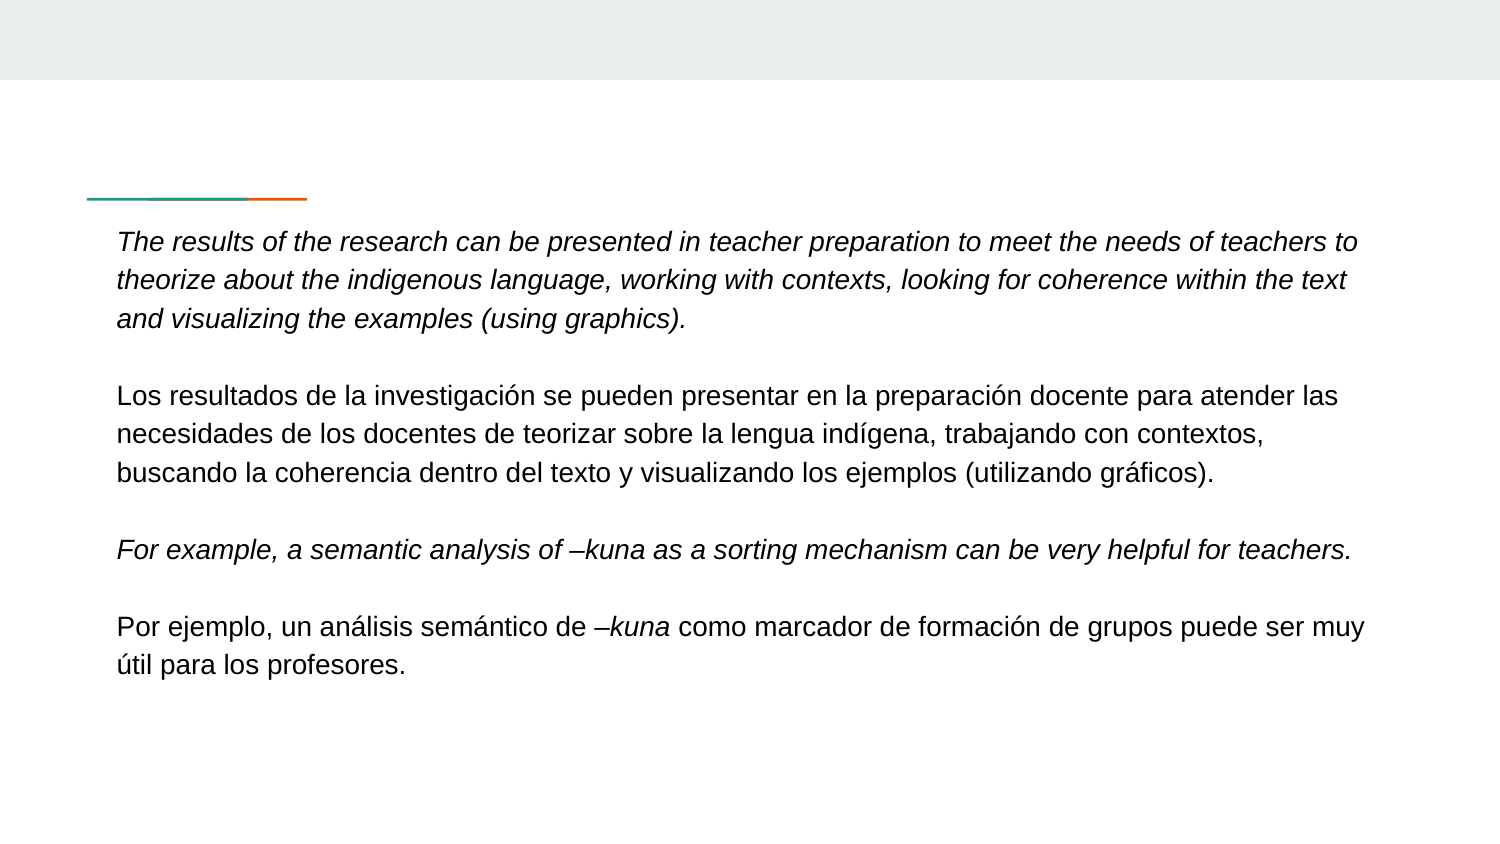

The results of the research can be presented in teacher preparation to meet the needs of teachers to theorize about the indigenous language, working with contexts, looking for coherence within the text and visualizing the examples (using graphics).

Los resultados de la investigación se pueden presentar en la preparación docente para atender las necesidades de los docentes de teorizar sobre la lengua indígena, trabajando con contextos, buscando la coherencia dentro del texto y visualizando los ejemplos (utilizando gráficos).

For example, a semantic analysis of –kuna as a sorting mechanism can be very helpful for teachers.

Por ejemplo, un análisis semántico de –kuna como marcador de formación de grupos puede ser muy útil para los profesores.